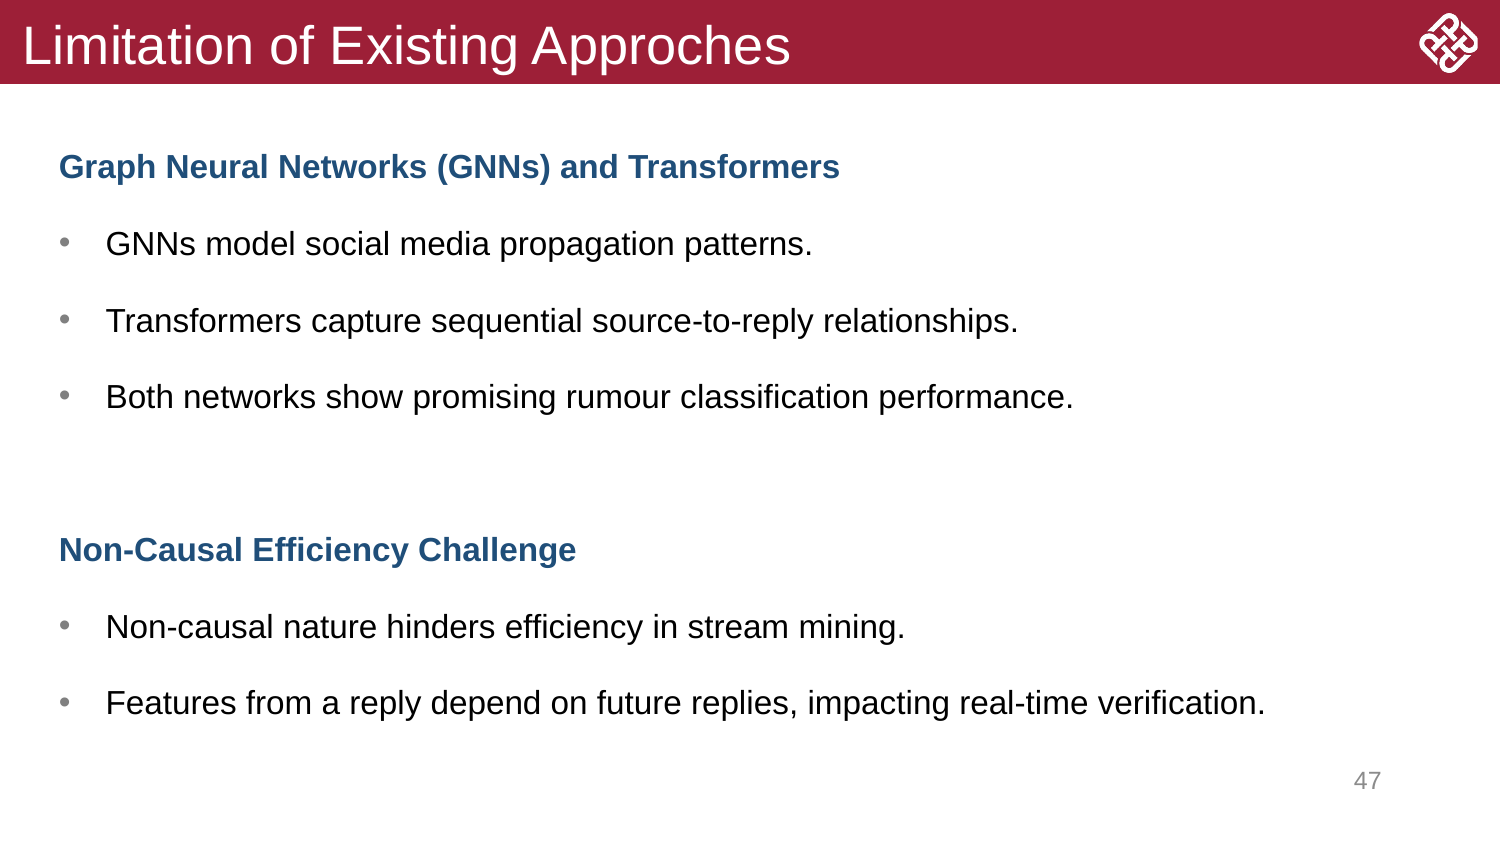

# Limitation of Existing Approches
Graph Neural Networks (GNNs) and Transformers
GNNs model social media propagation patterns.
Transformers capture sequential source-to-reply relationships.
Both networks show promising rumour classification performance.

Non-Causal Efficiency Challenge
Non-causal nature hinders efficiency in stream mining.
Features from a reply depend on future replies, impacting real-time verification.
47